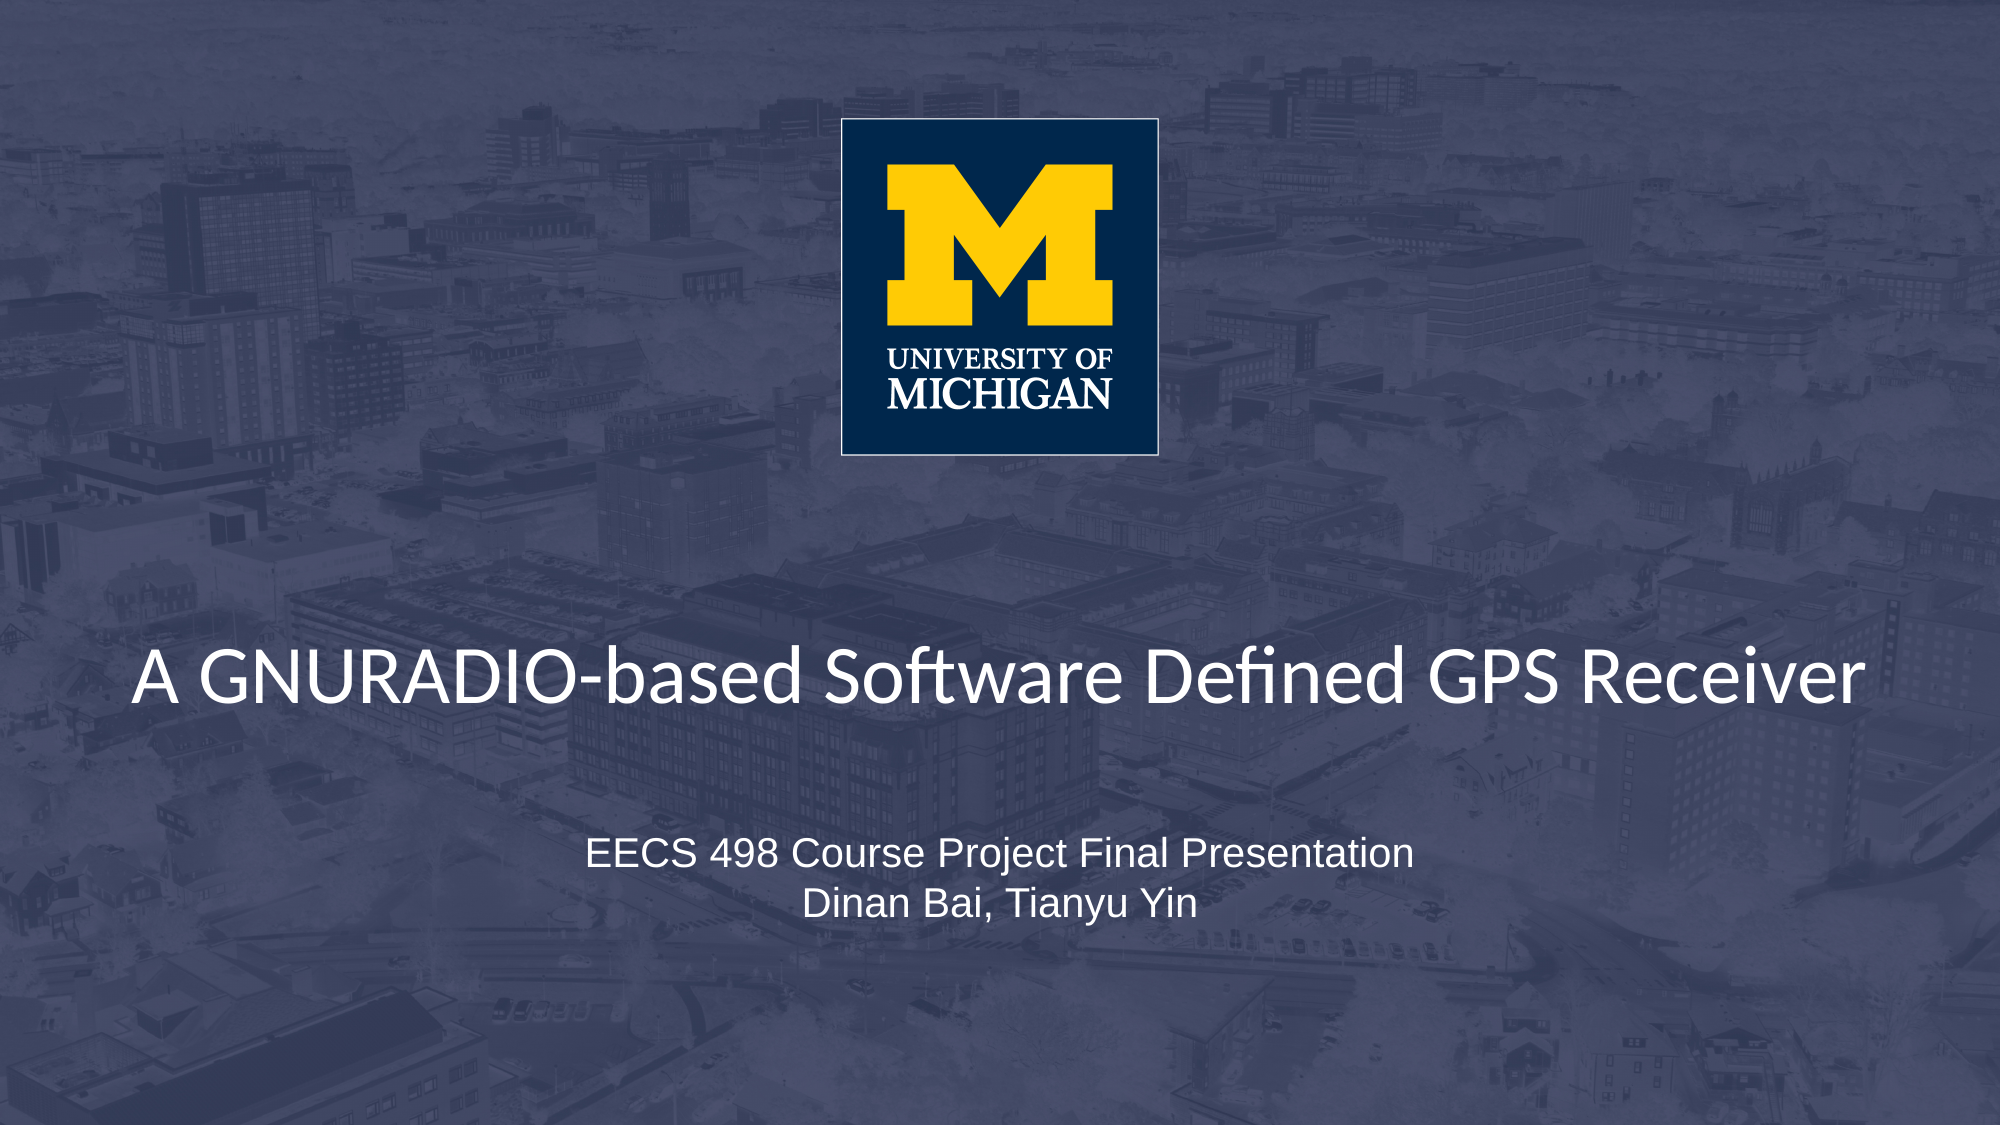

# A GNURADIO-based Software Defined GPS Receiver
EECS 498 Course Project Final Presentation
Dinan Bai, Tianyu Yin